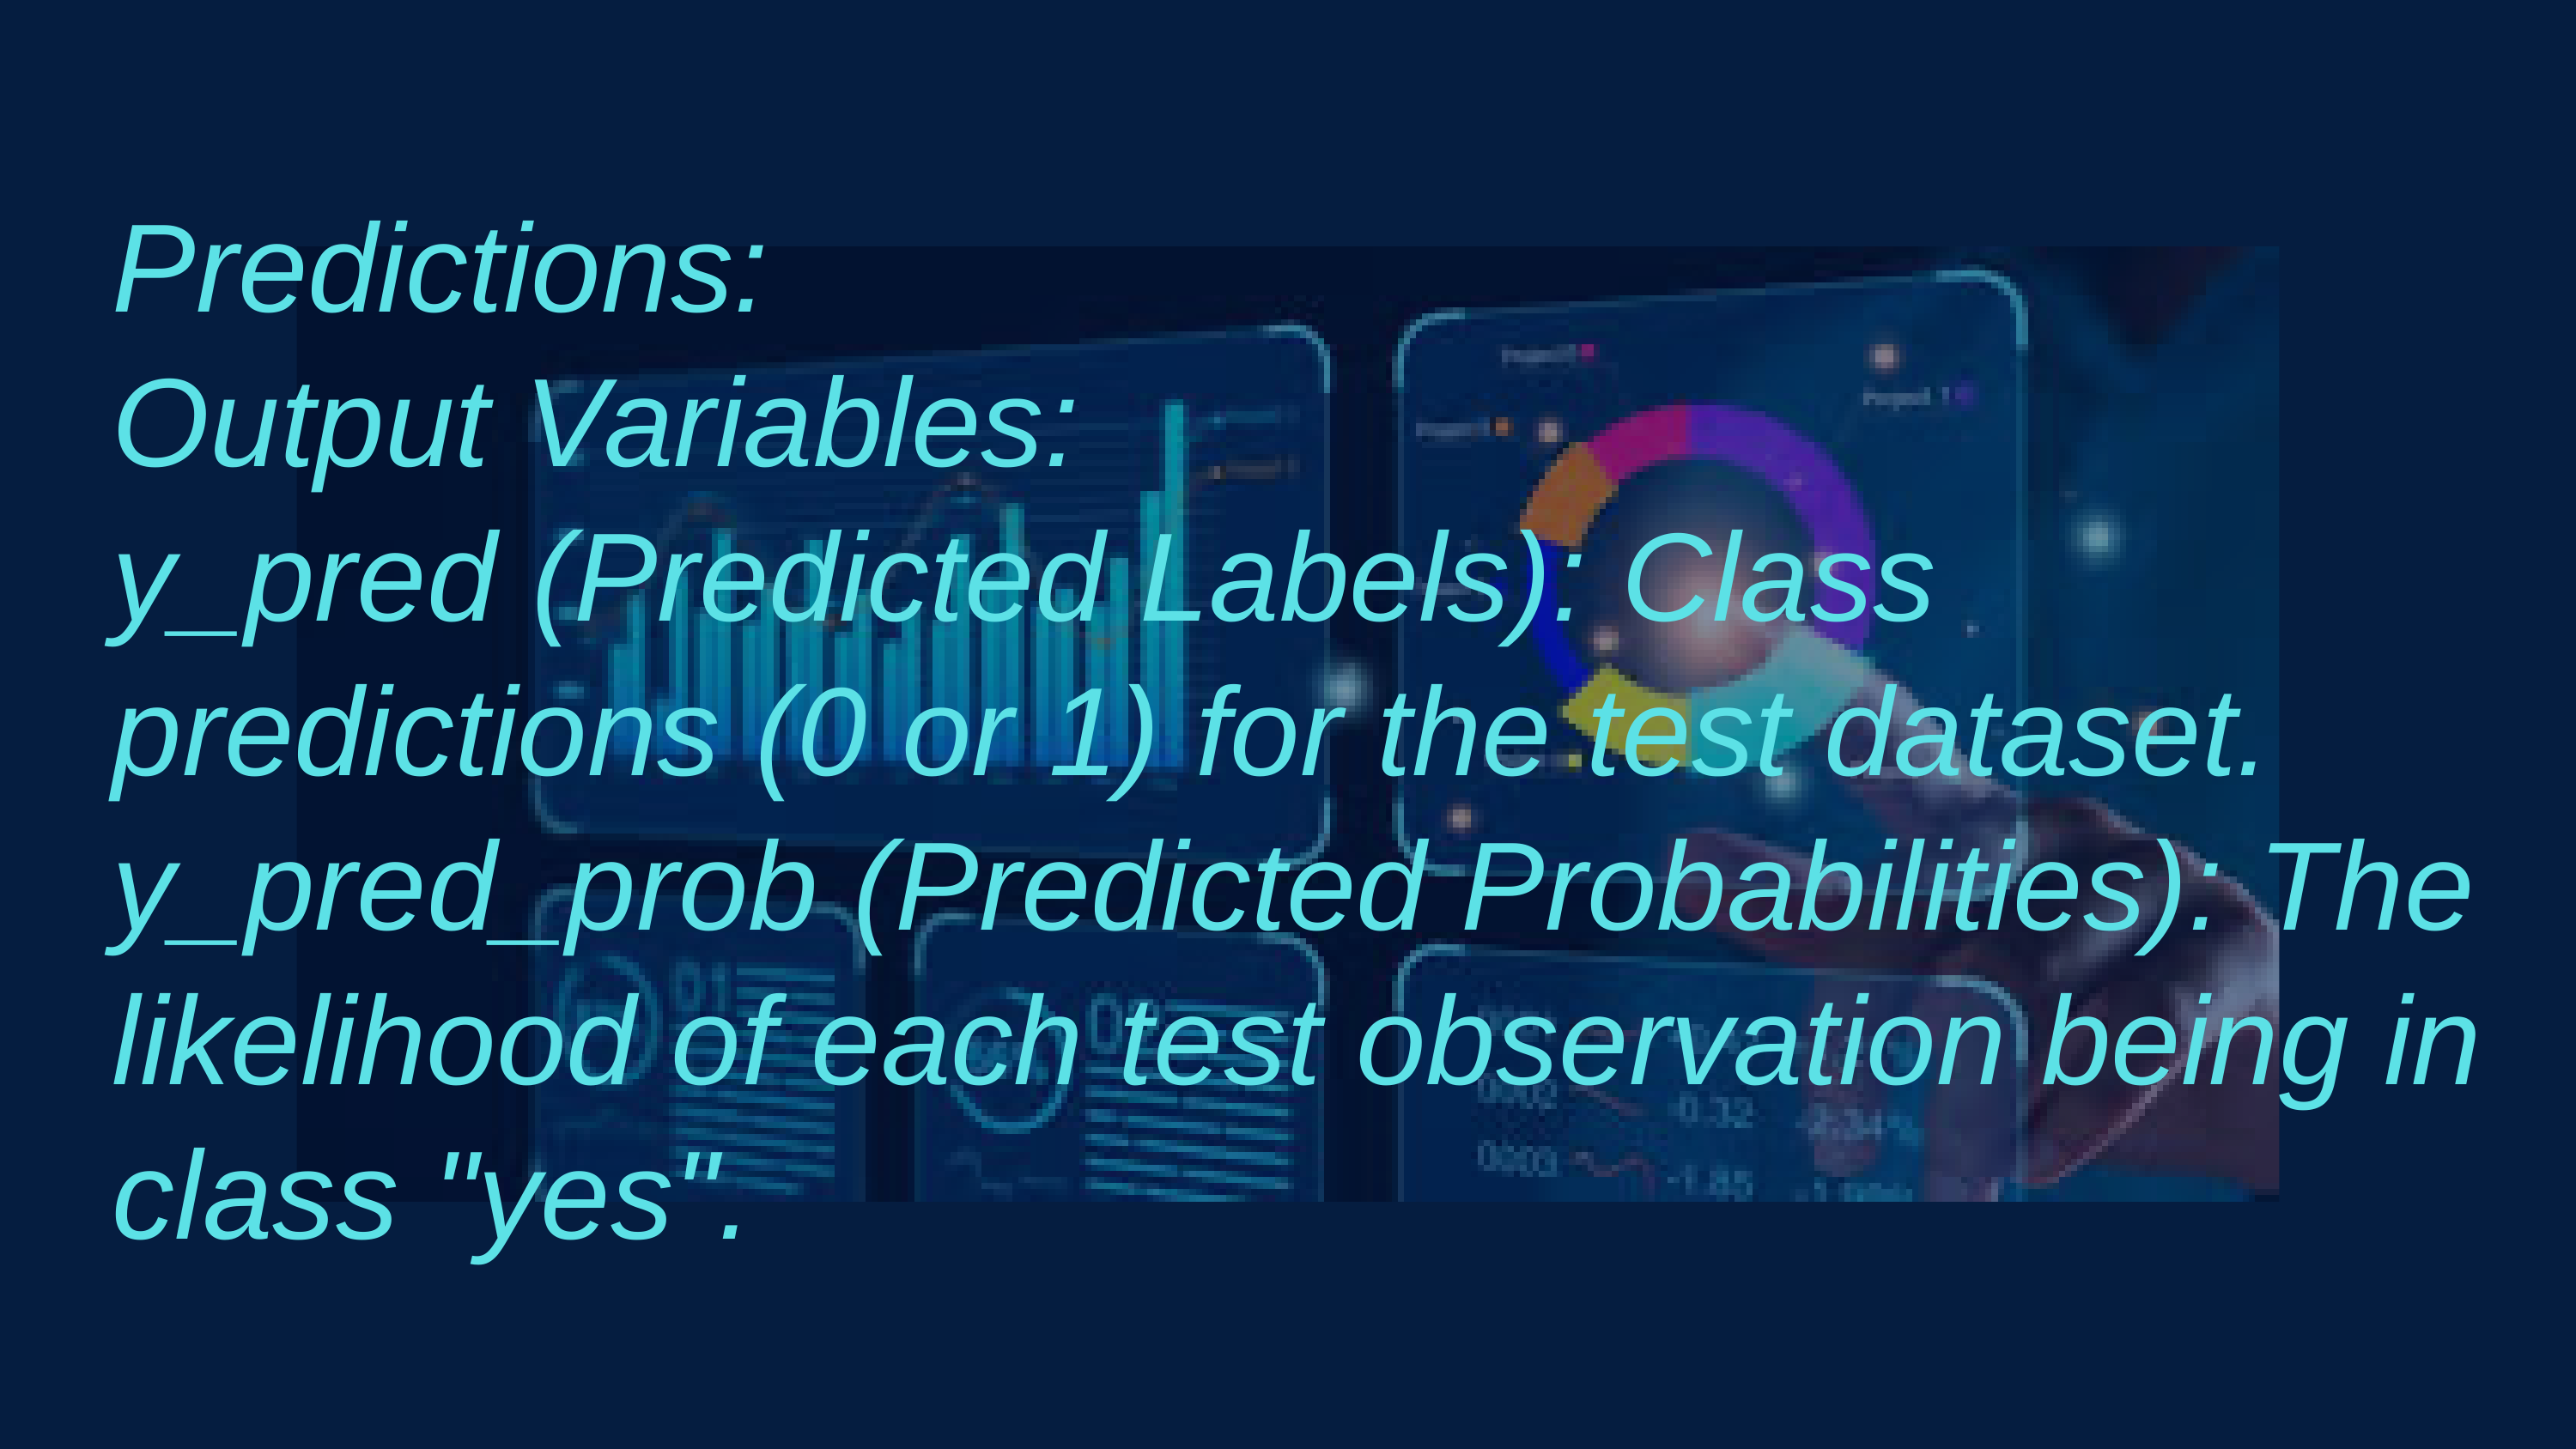

Predictions:
Output Variables:
y_pred (Predicted Labels): Class predictions (0 or 1) for the test dataset.
y_pred_prob (Predicted Probabilities): The likelihood of each test observation being in class "yes".